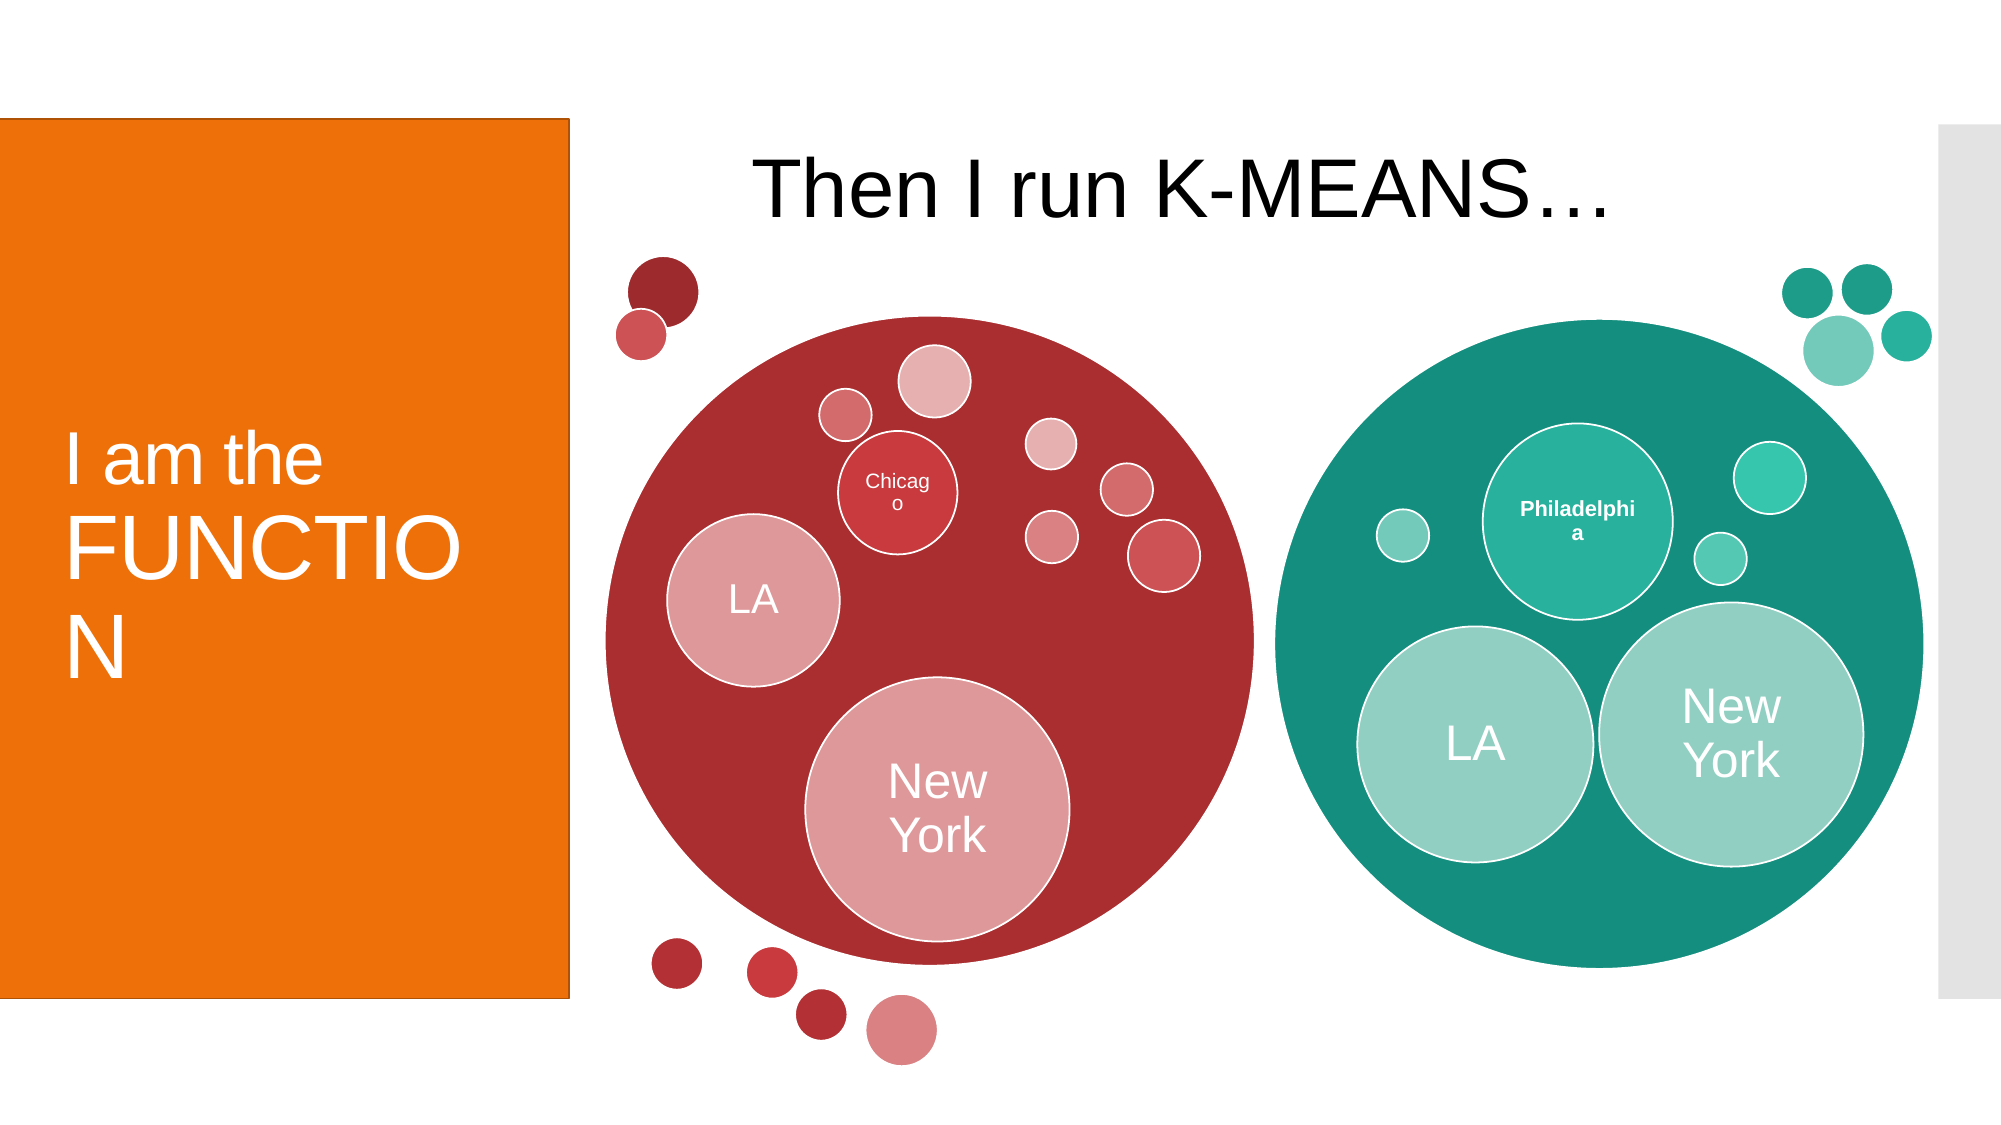

Then I run K-MEANS…
I am the
FUNCTION
#

LA
New York
Chicago

LA
New York
Philadelphia